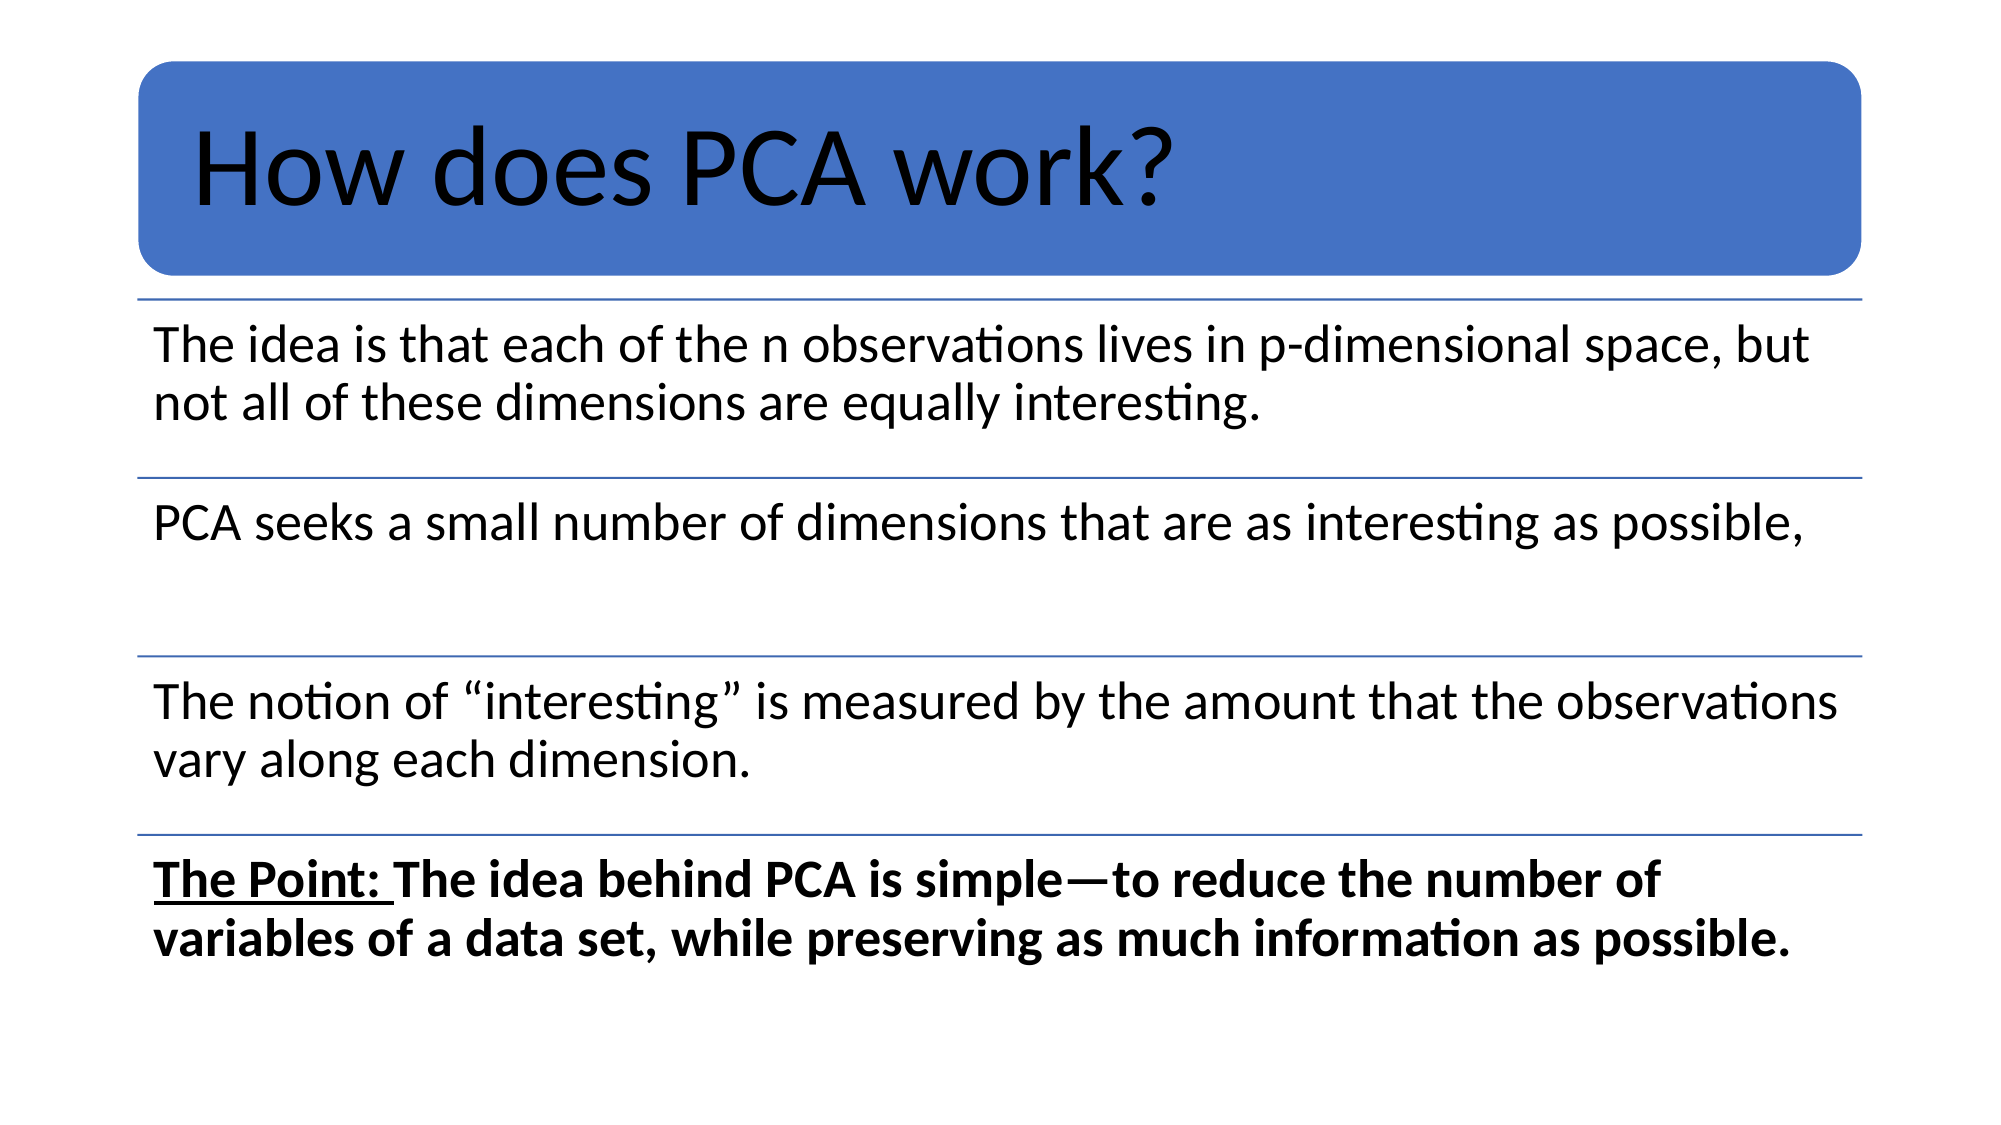

How does PCA work?
The idea is that each of the n observations lives in p-dimensional space, but not all of these dimensions are equally interesting.
PCA seeks a small number of dimensions that are as interesting as possible,
The notion of “interesting” is measured by the amount that the observations vary along each dimension.
The Point: The idea behind PCA is simple—to reduce the number of variables of a data set, while preserving as much information as possible.